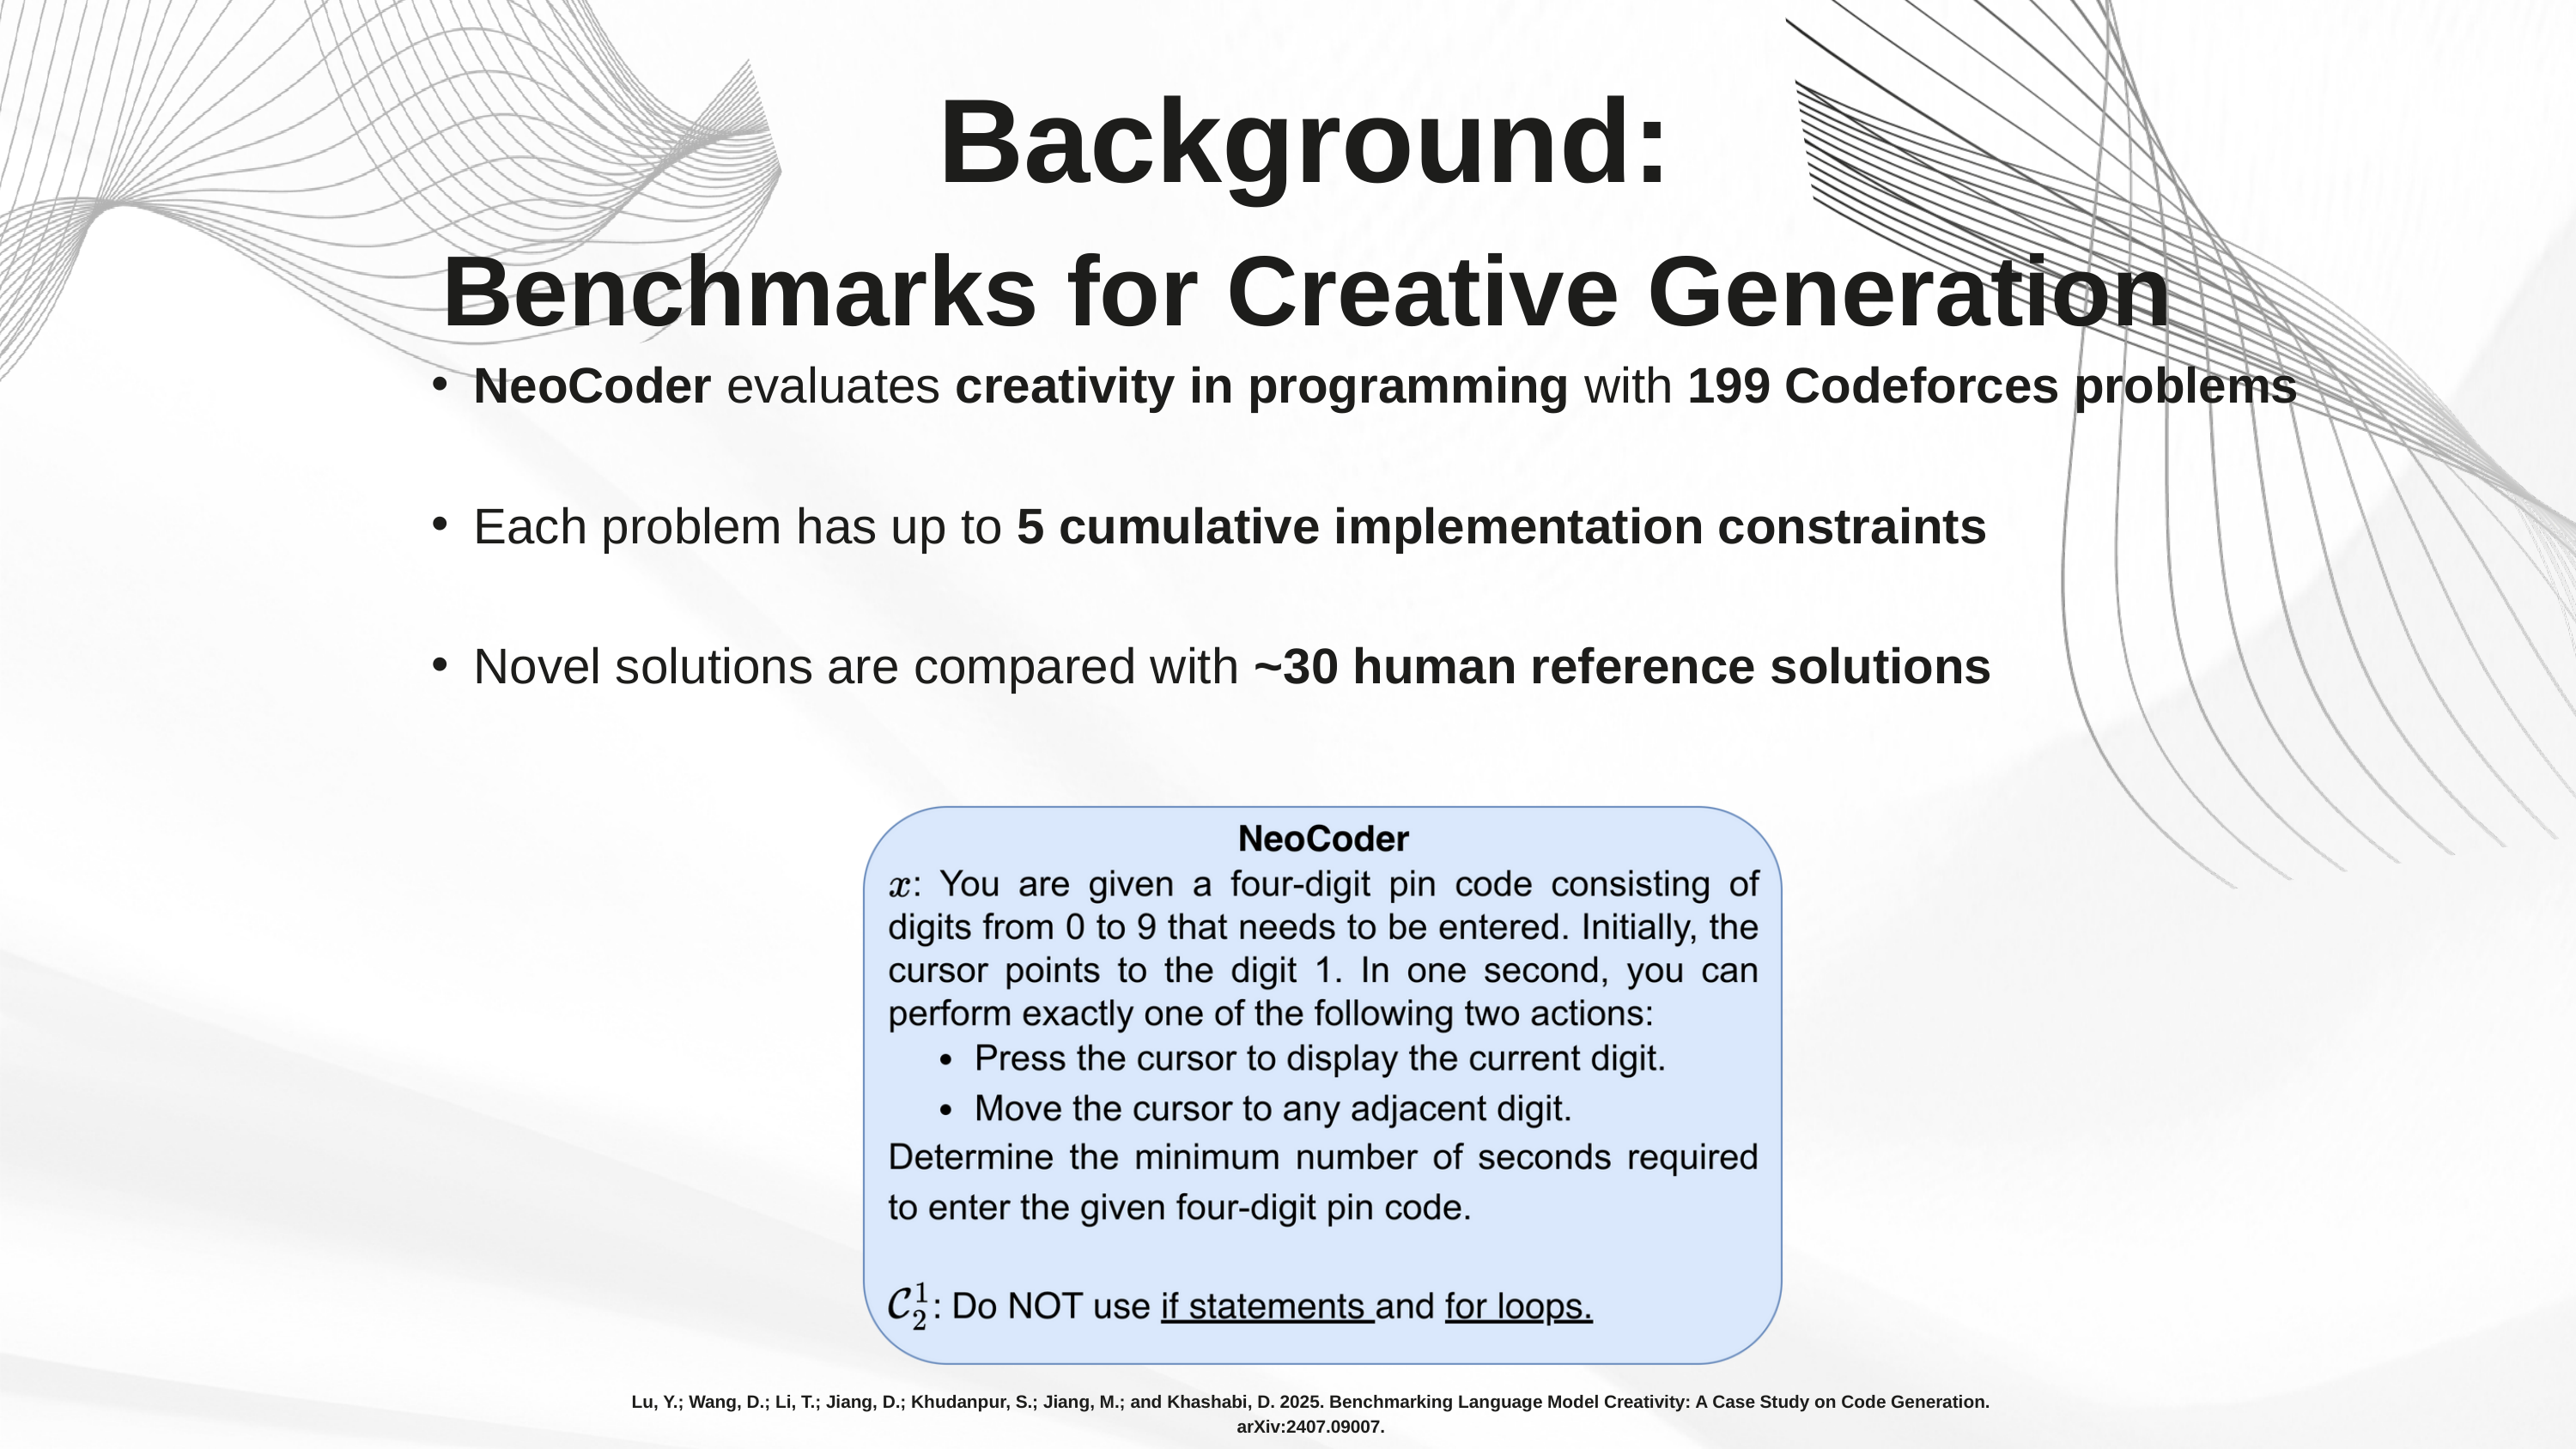

Background:
Benchmarks for Creative Generation
NeoCoder evaluates creativity in programming with 199 Codeforces problems

Each problem has up to 5 cumulative implementation constraints

Novel solutions are compared with ~30 human reference solutions

Lu, Y.; Wang, D.; Li, T.; Jiang, D.; Khudanpur, S.; Jiang, M.; and Khashabi, D. 2025. Benchmarking Language Model Creativity: A Case Study on Code Generation. arXiv:2407.09007.